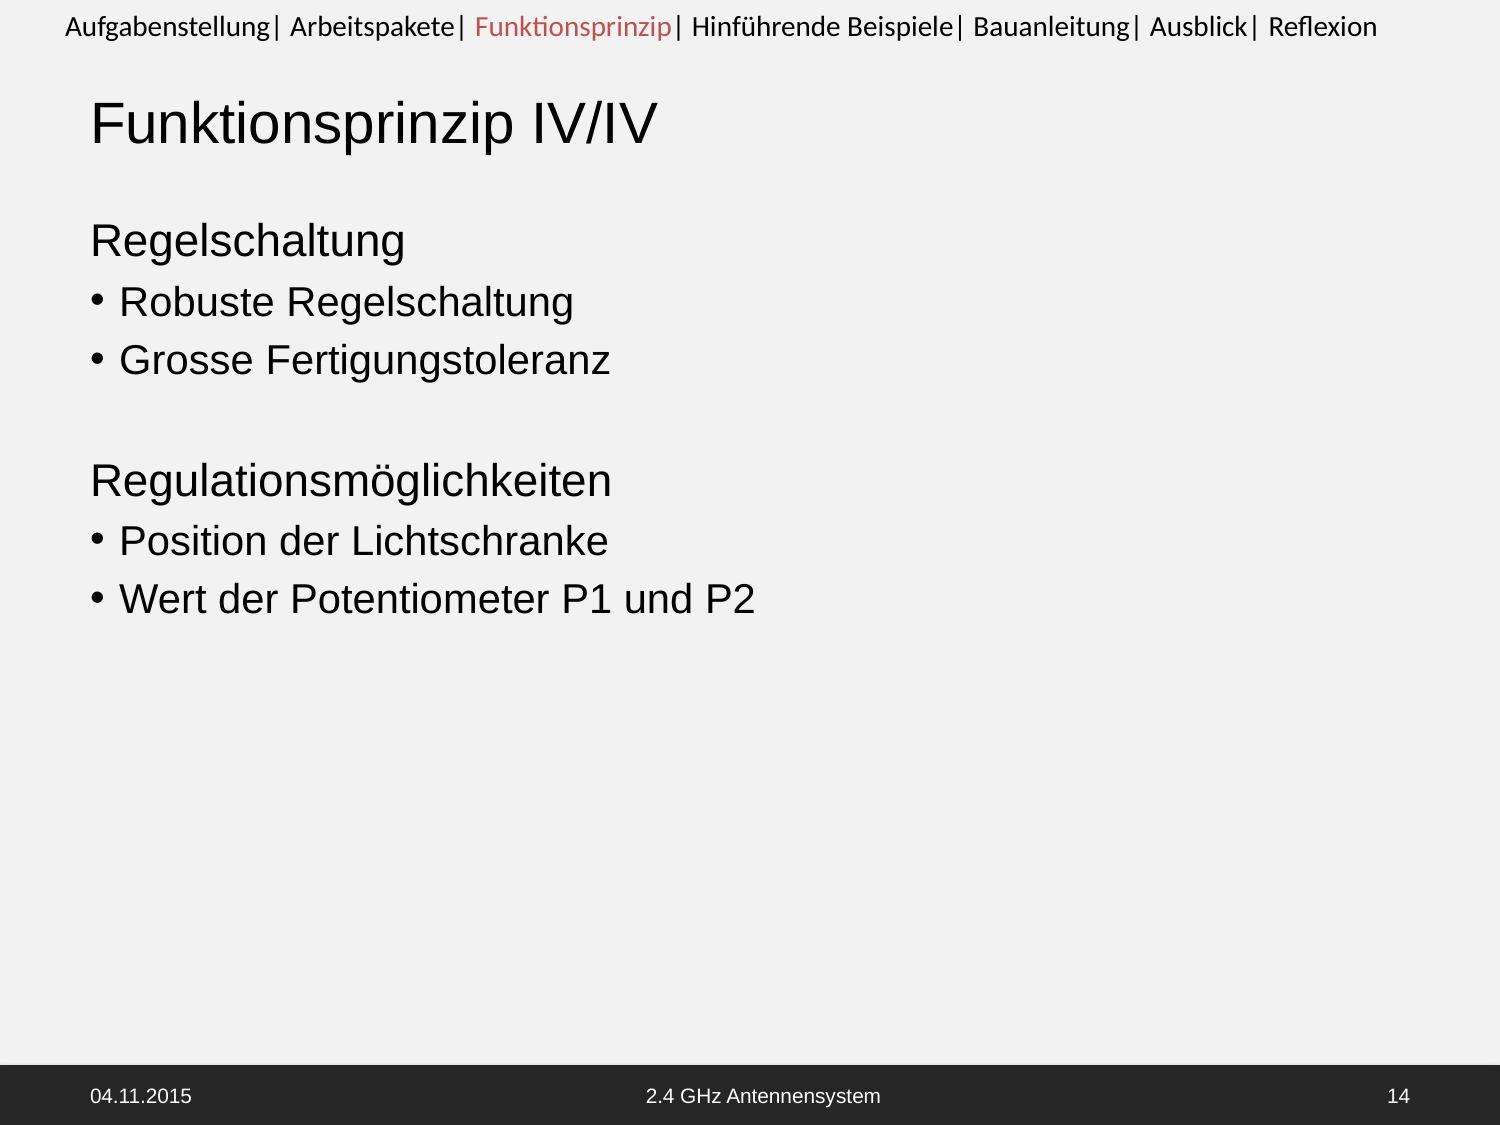

Aufgabenstellung| Arbeitspakete| Funktionsprinzip| Hinführende Beispiele| Bauanleitung| Ausblick| Reflexion
# Funktionsprinzip IV/IV
Regelschaltung
Robuste Regelschaltung
Grosse Fertigungstoleranz

Regulationsmöglichkeiten
Position der Lichtschranke
Wert der Potentiometer P1 und P2

04.11.2015
2.4 GHz Antennensystem
14